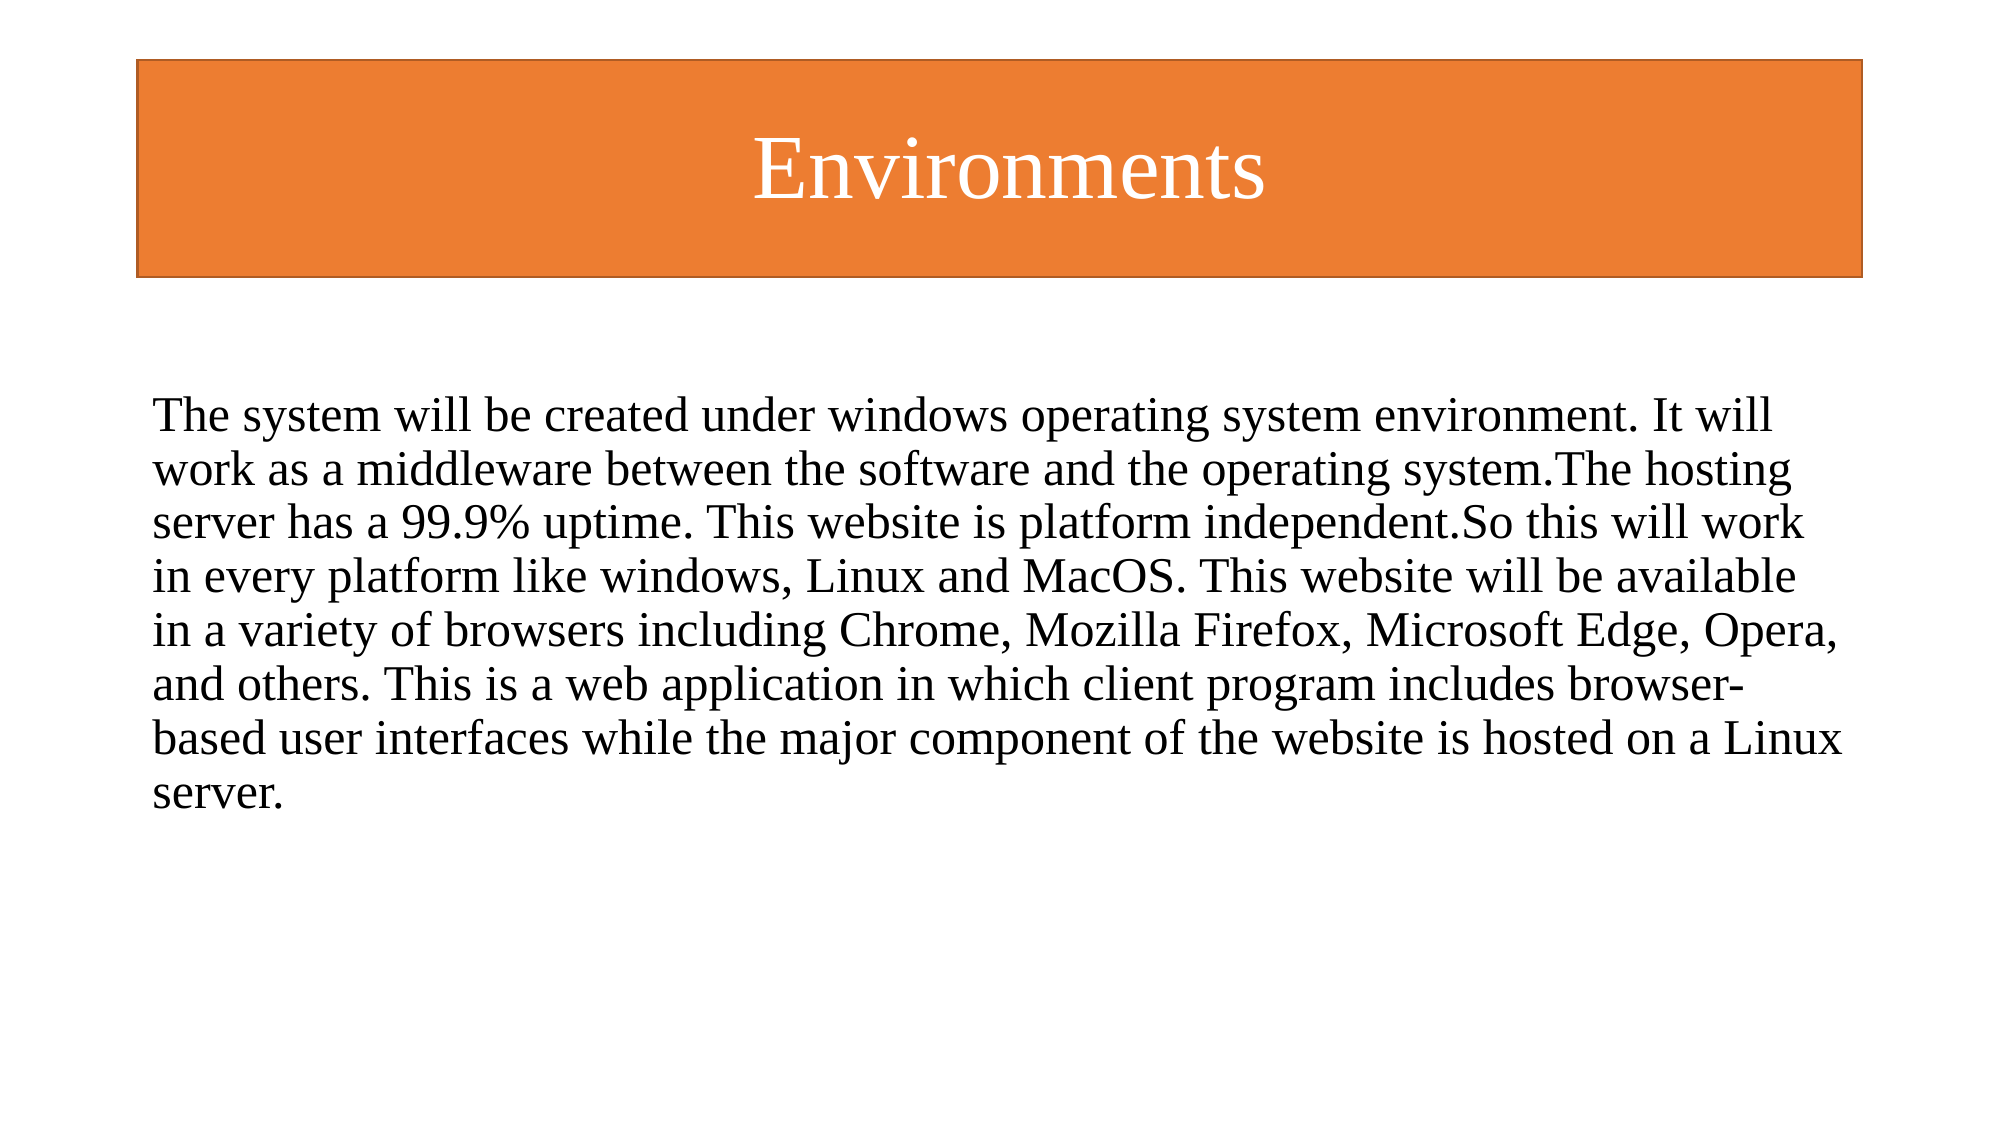

# Environments

The system will be created under windows operating system environment. It will work as a middleware between the software and the operating system.The hosting server has a 99.9% uptime. This website is platform independent.So this will work in every platform like windows, Linux and MacOS. This website will be available in a variety of browsers including Chrome, Mozilla Firefox, Microsoft Edge, Opera, and others. This is a web application in which client program includes browser-based user interfaces while the major component of the website is hosted on a Linux server.